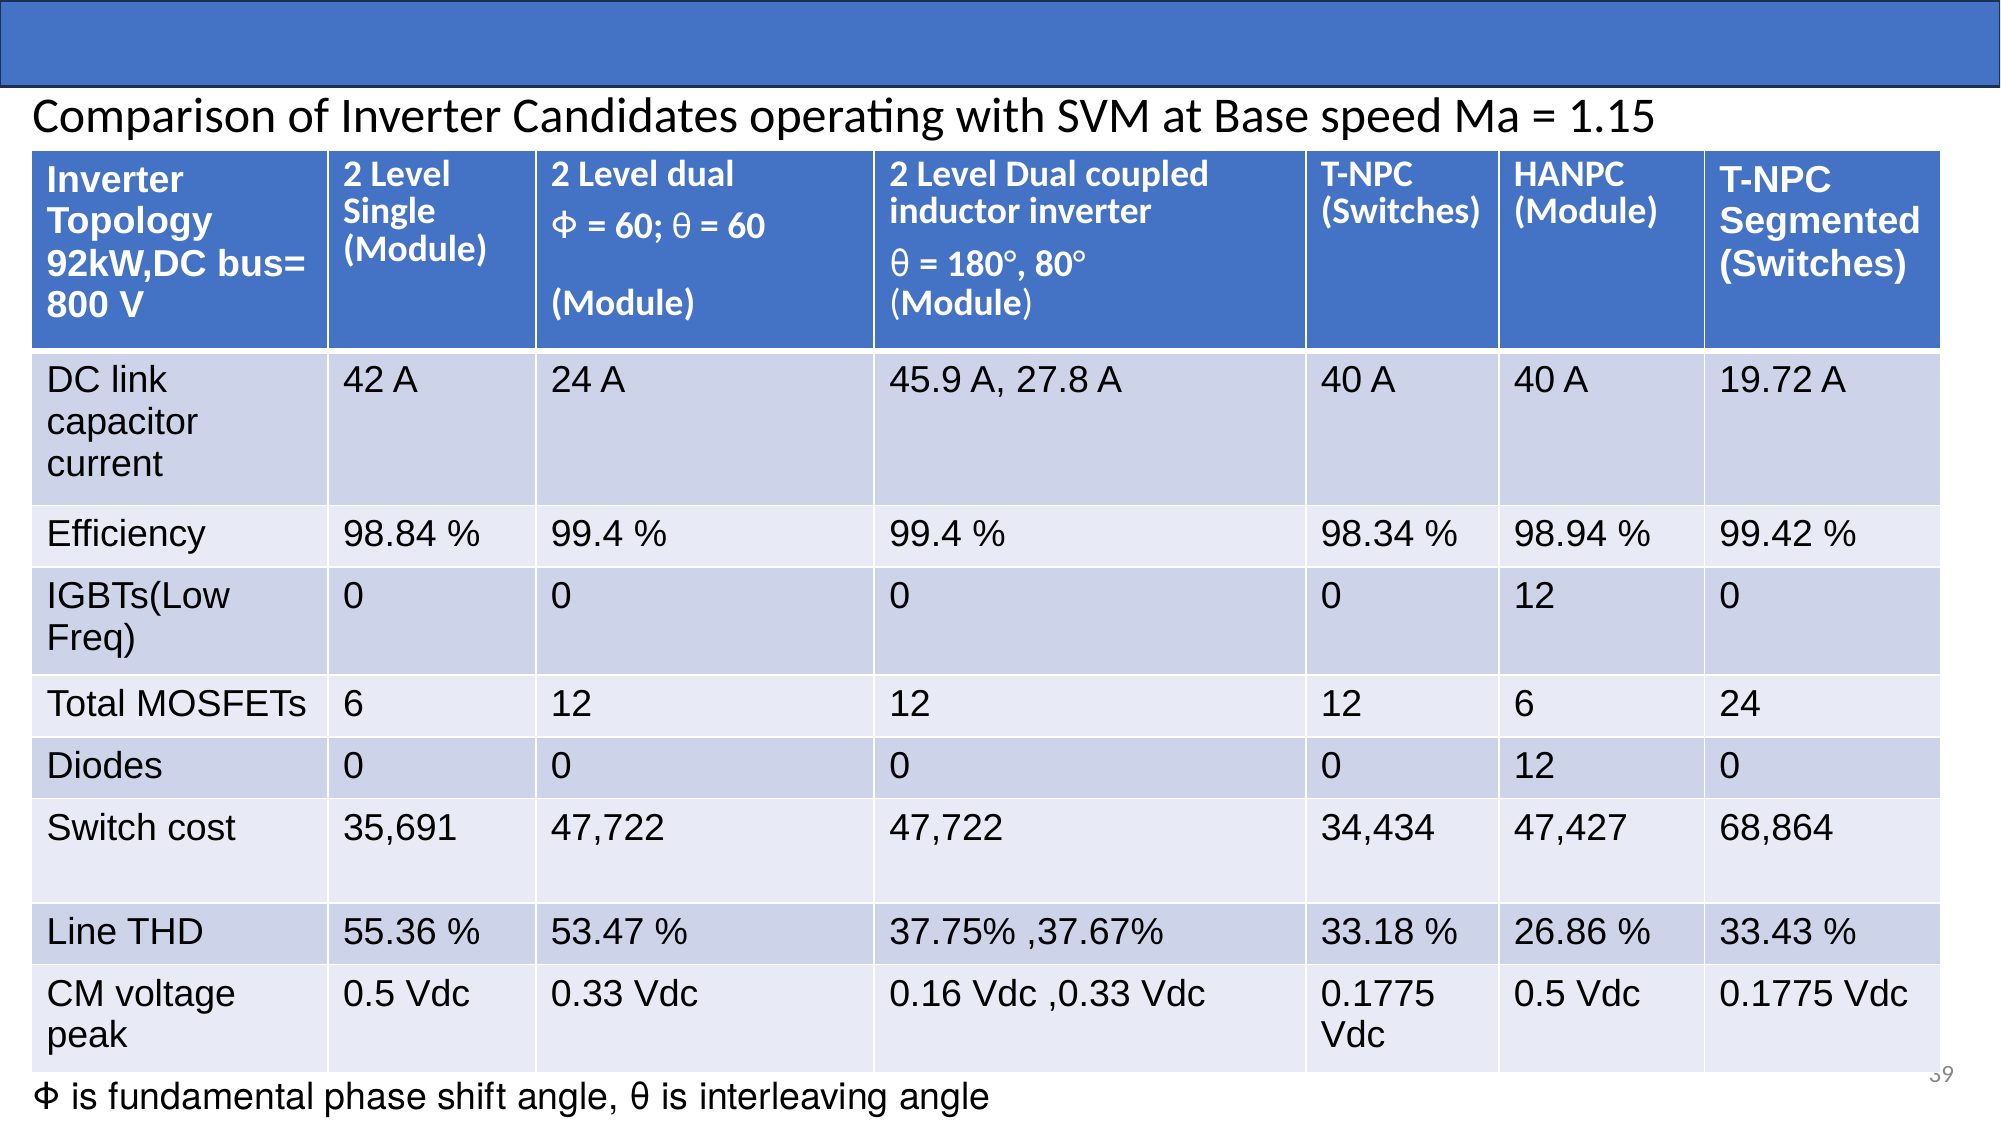

Comparison of Inverter Candidates operating with SVM at Base speed Ma = 1.15
| Inverter Topology 92kW,DC bus= 800 V | 2 Level Single (Module) | 2 Level dual Φ = 60; θ = 60 (Module) | 2 Level Dual coupled inductor inverter θ = 180°, 80° (Module) | T-NPC (Switches) | HANPC (Module) | T-NPC Segmented (Switches) |
| --- | --- | --- | --- | --- | --- | --- |
| DC link capacitor current | 42 A | 24 A | 45.9 A, 27.8 A | 40 A | 40 A | 19.72 A |
| Efficiency | 98.84 % | 99.4 % | 99.4 % | 98.34 % | 98.94 % | 99.42 % |
| IGBTs(Low Freq) | 0 | 0 | 0 | 0 | 12 | 0 |
| Total MOSFETs | 6 | 12 | 12 | 12 | 6 | 24 |
| Diodes | 0 | 0 | 0 | 0 | 12 | 0 |
| Switch cost | 35,691 | 47,722 | 47,722 | 34,434 | 47,427 | 68,864 |
| Line THD | 55.36 % | 53.47 % | 37.75% ,37.67% | 33.18 % | 26.86 % | 33.43 % |
| CM voltage peak | 0.5 Vdc | 0.33 Vdc | 0.16 Vdc ,0.33 Vdc | 0.1775 Vdc | 0.5 Vdc | 0.1775 Vdc |

39
Φ is fundamental phase shift angle, θ is interleaving angle